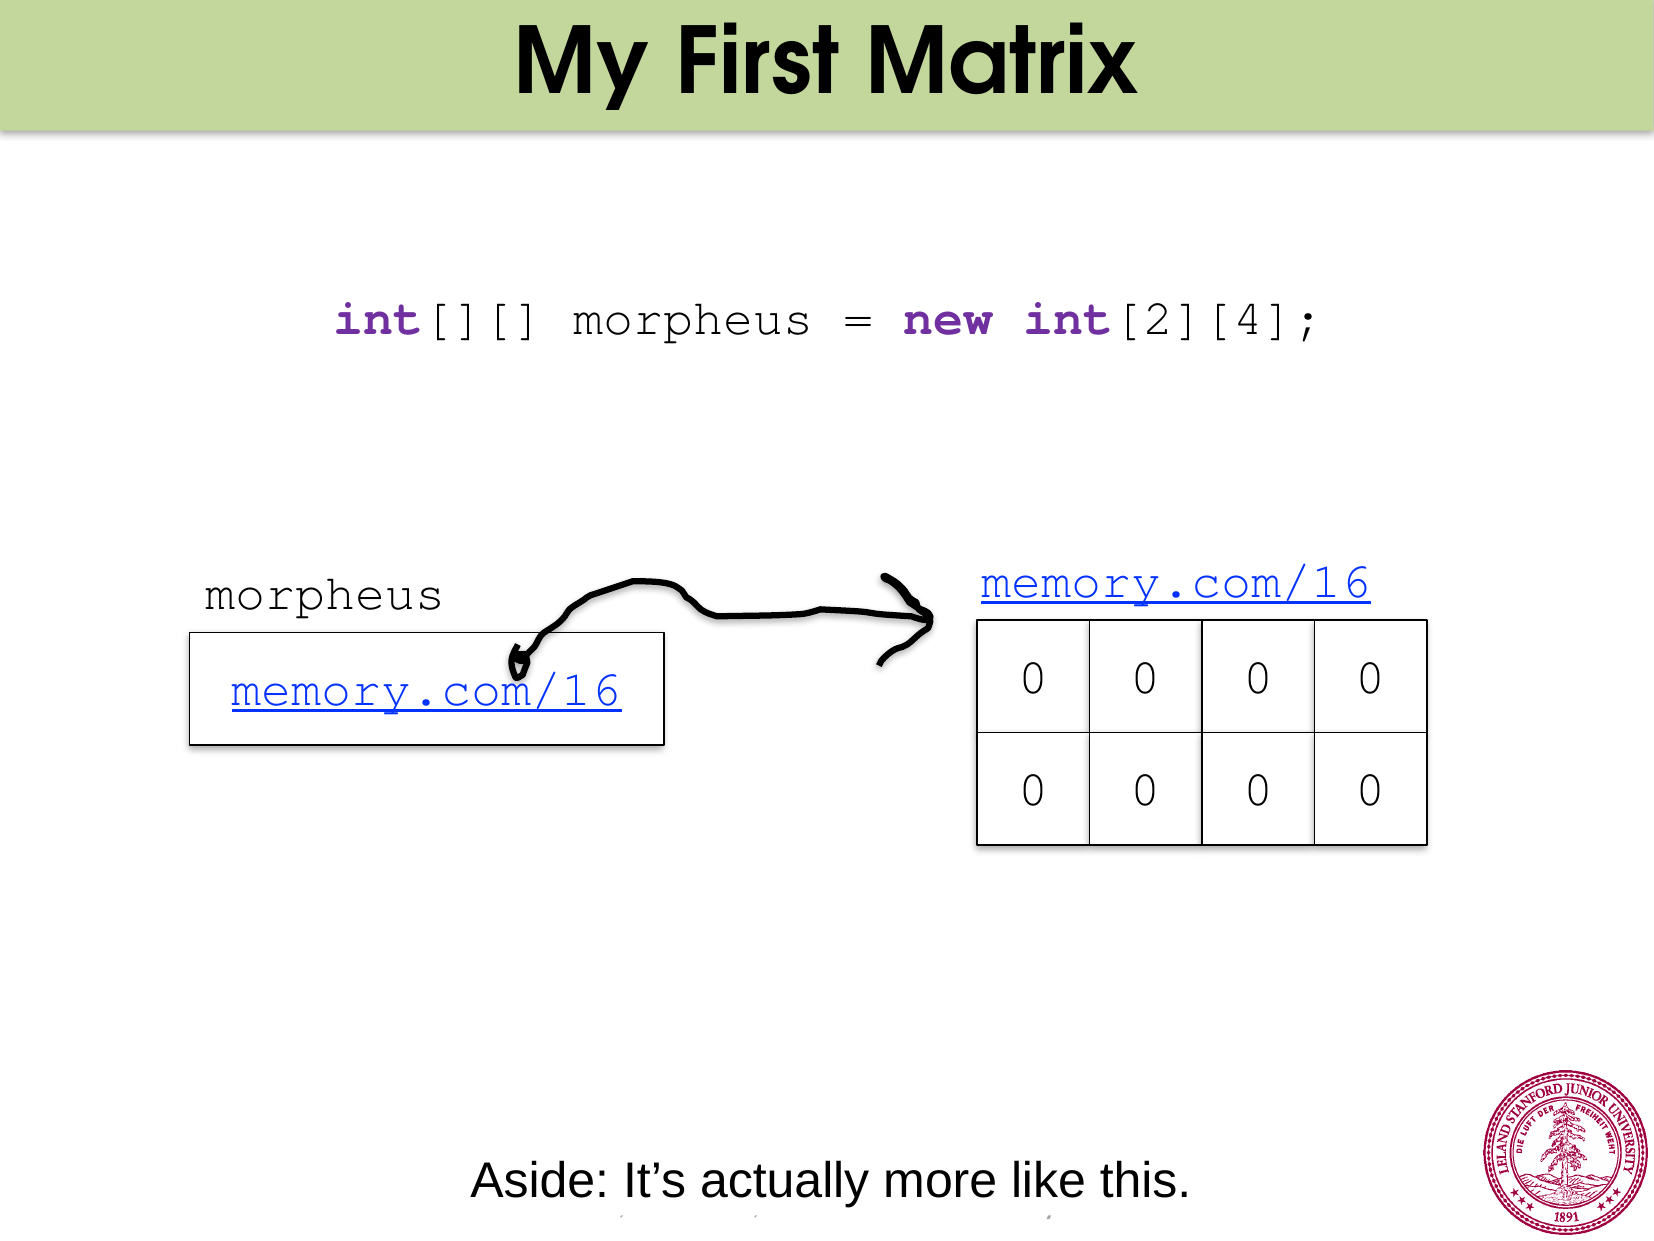

My First Matrix
int[][] morpheus = new int[2][4];
memory.com/16
morpheus

0
0
0
0
memory.com/16
0
0
0
0
Aside: It’s actually more like this.